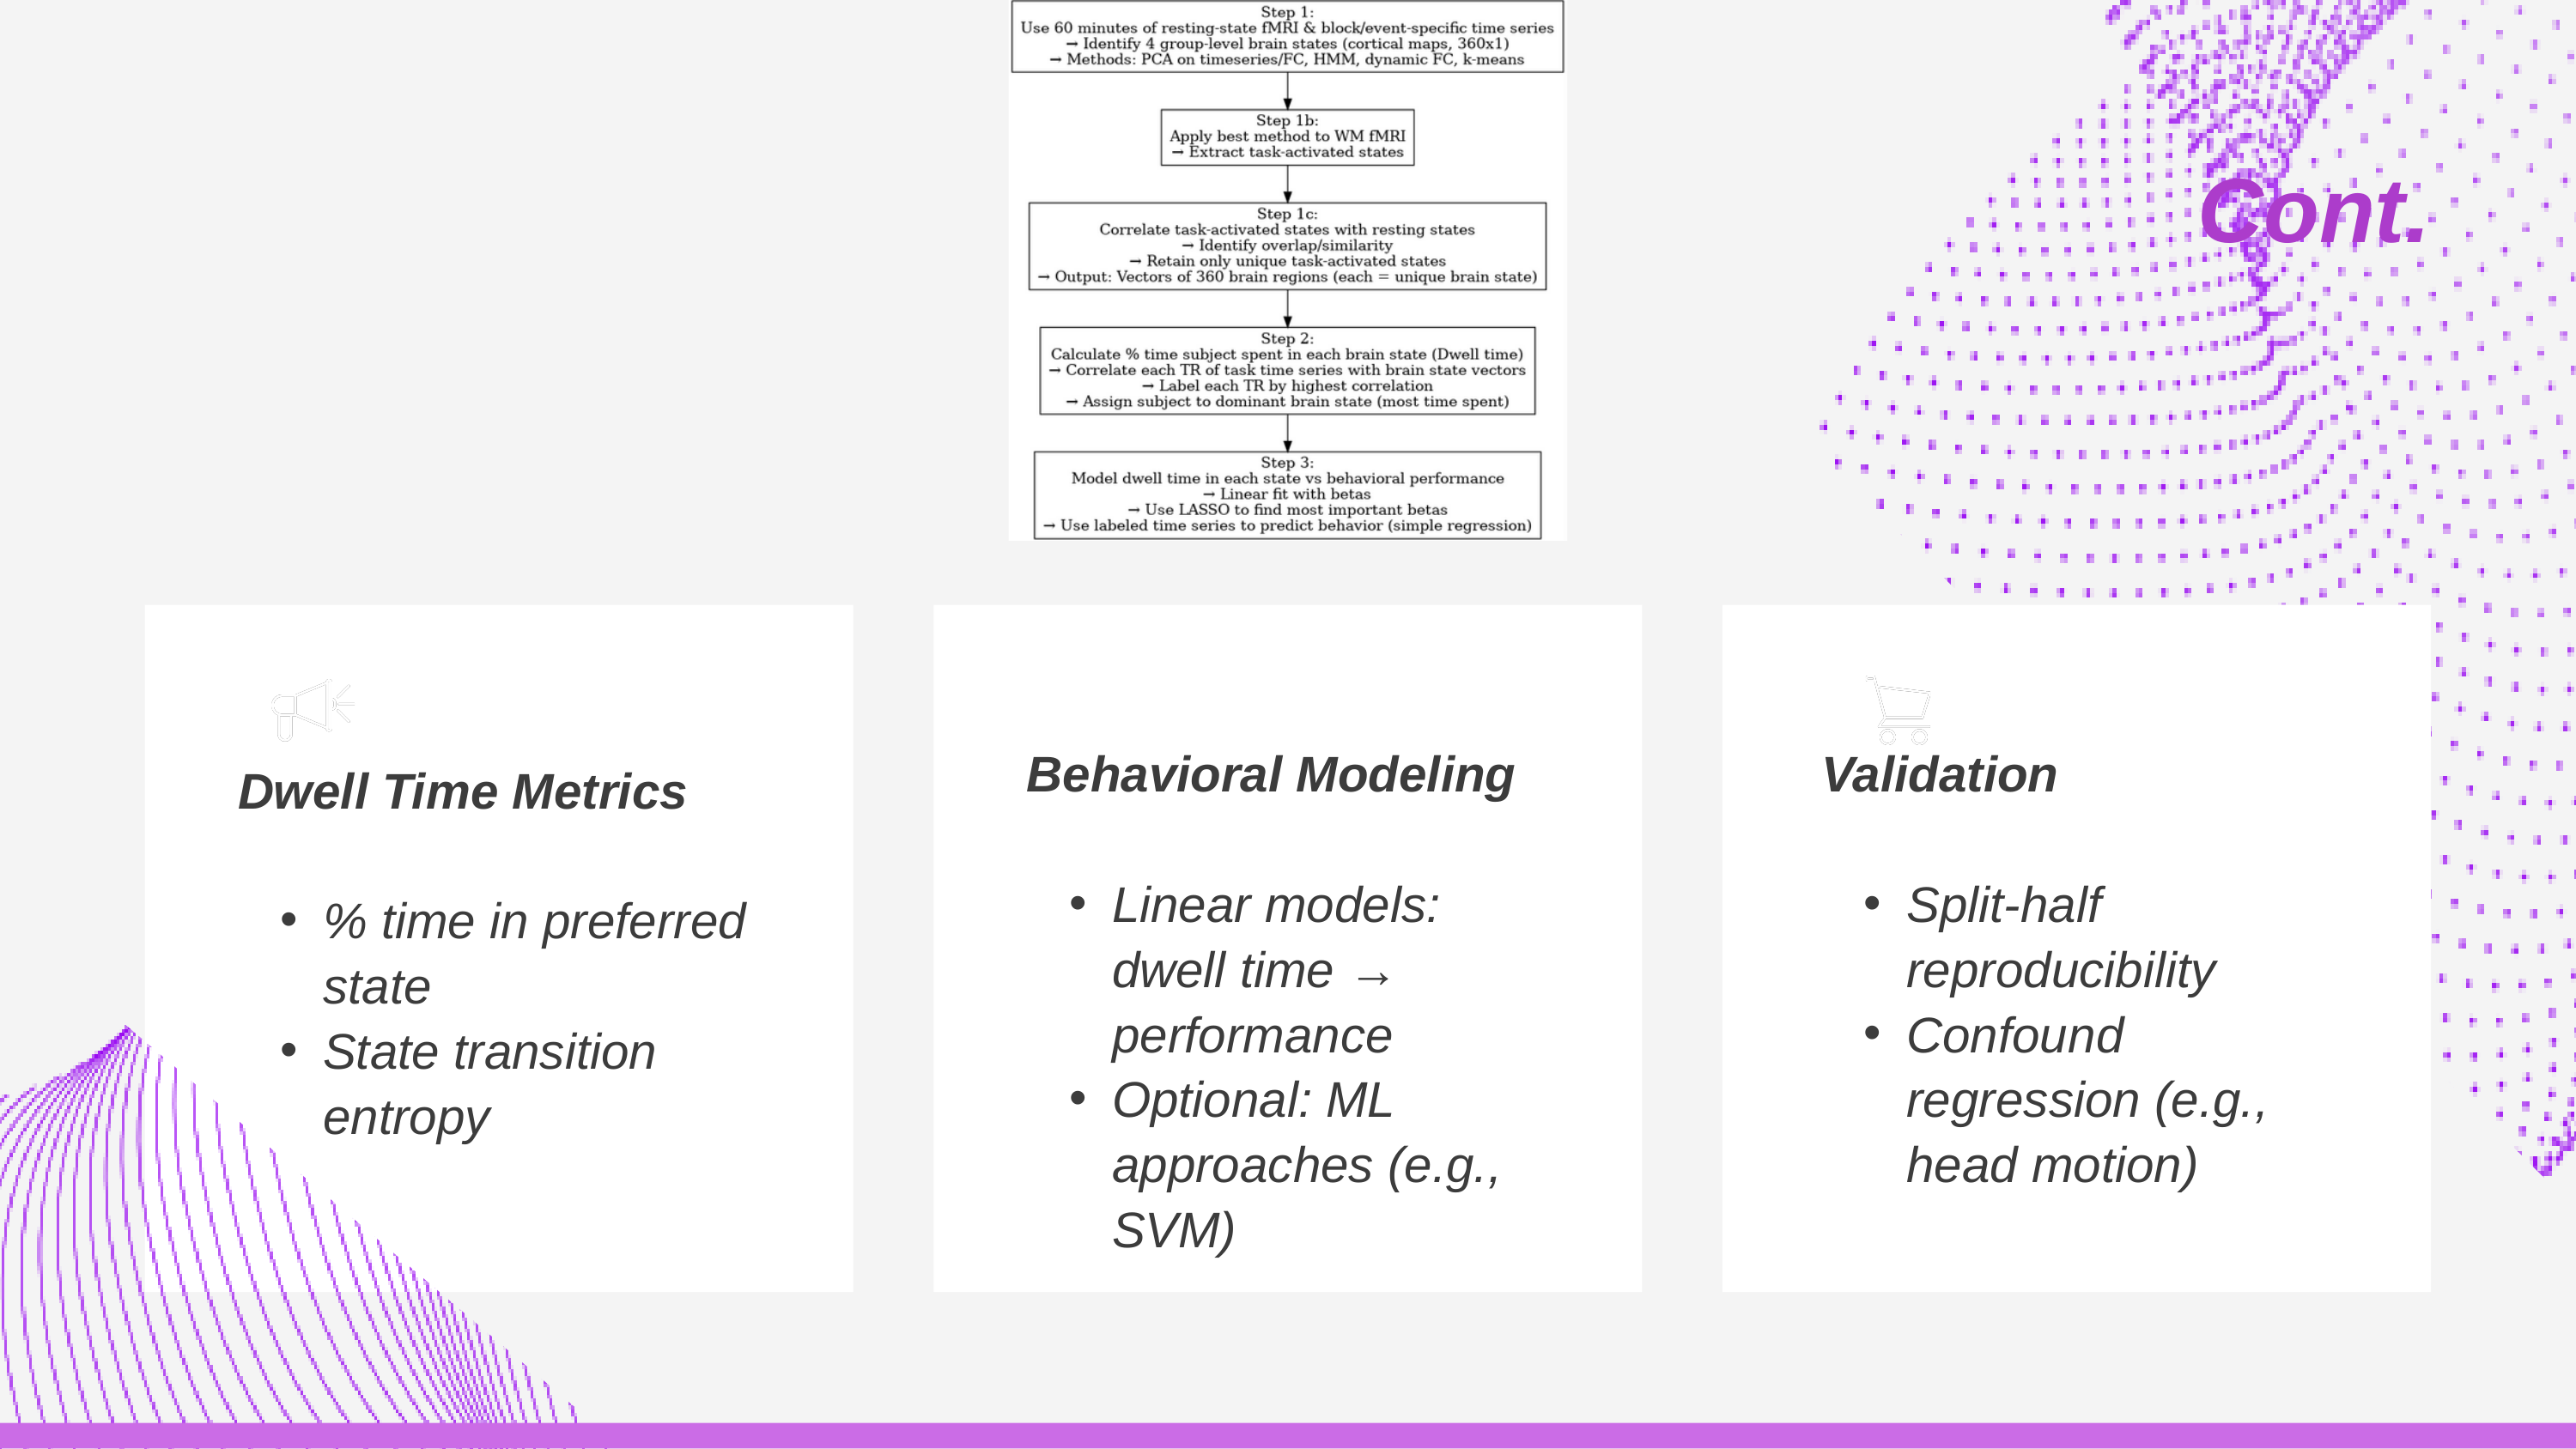

Cont.

Behavioral Modeling

Linear models: dwell time → performance
Optional: ML approaches (e.g., SVM)
Validation

Split-half reproducibility
Confound regression (e.g., head motion)
Dwell Time Metrics

% time in preferred state
State transition entropy